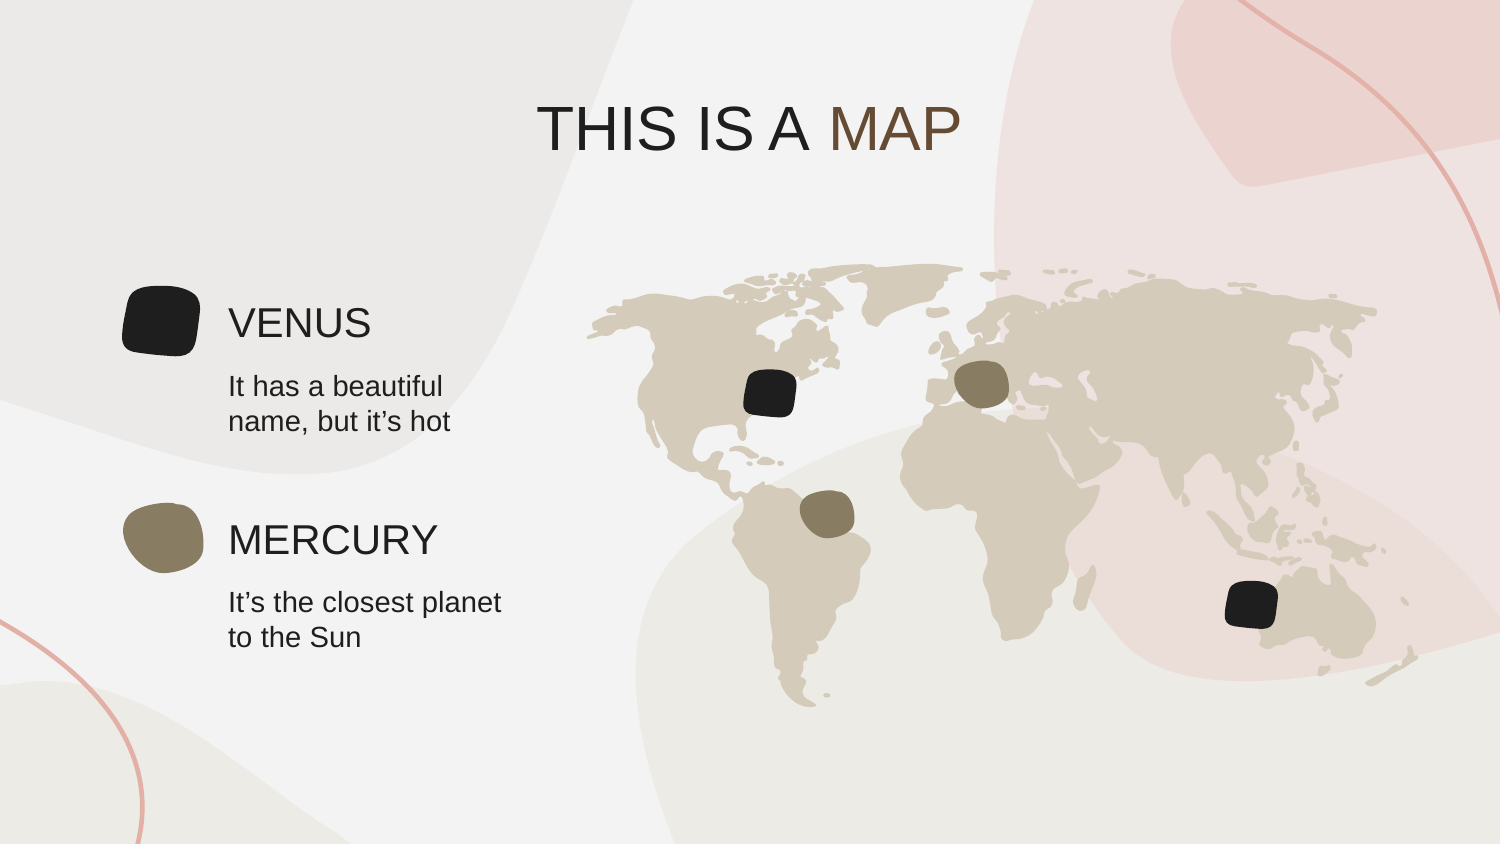

# THIS IS A MAP

VENUS

It has a beautiful name, but it’s hot

MERCURY

It’s the closest planet to the Sun